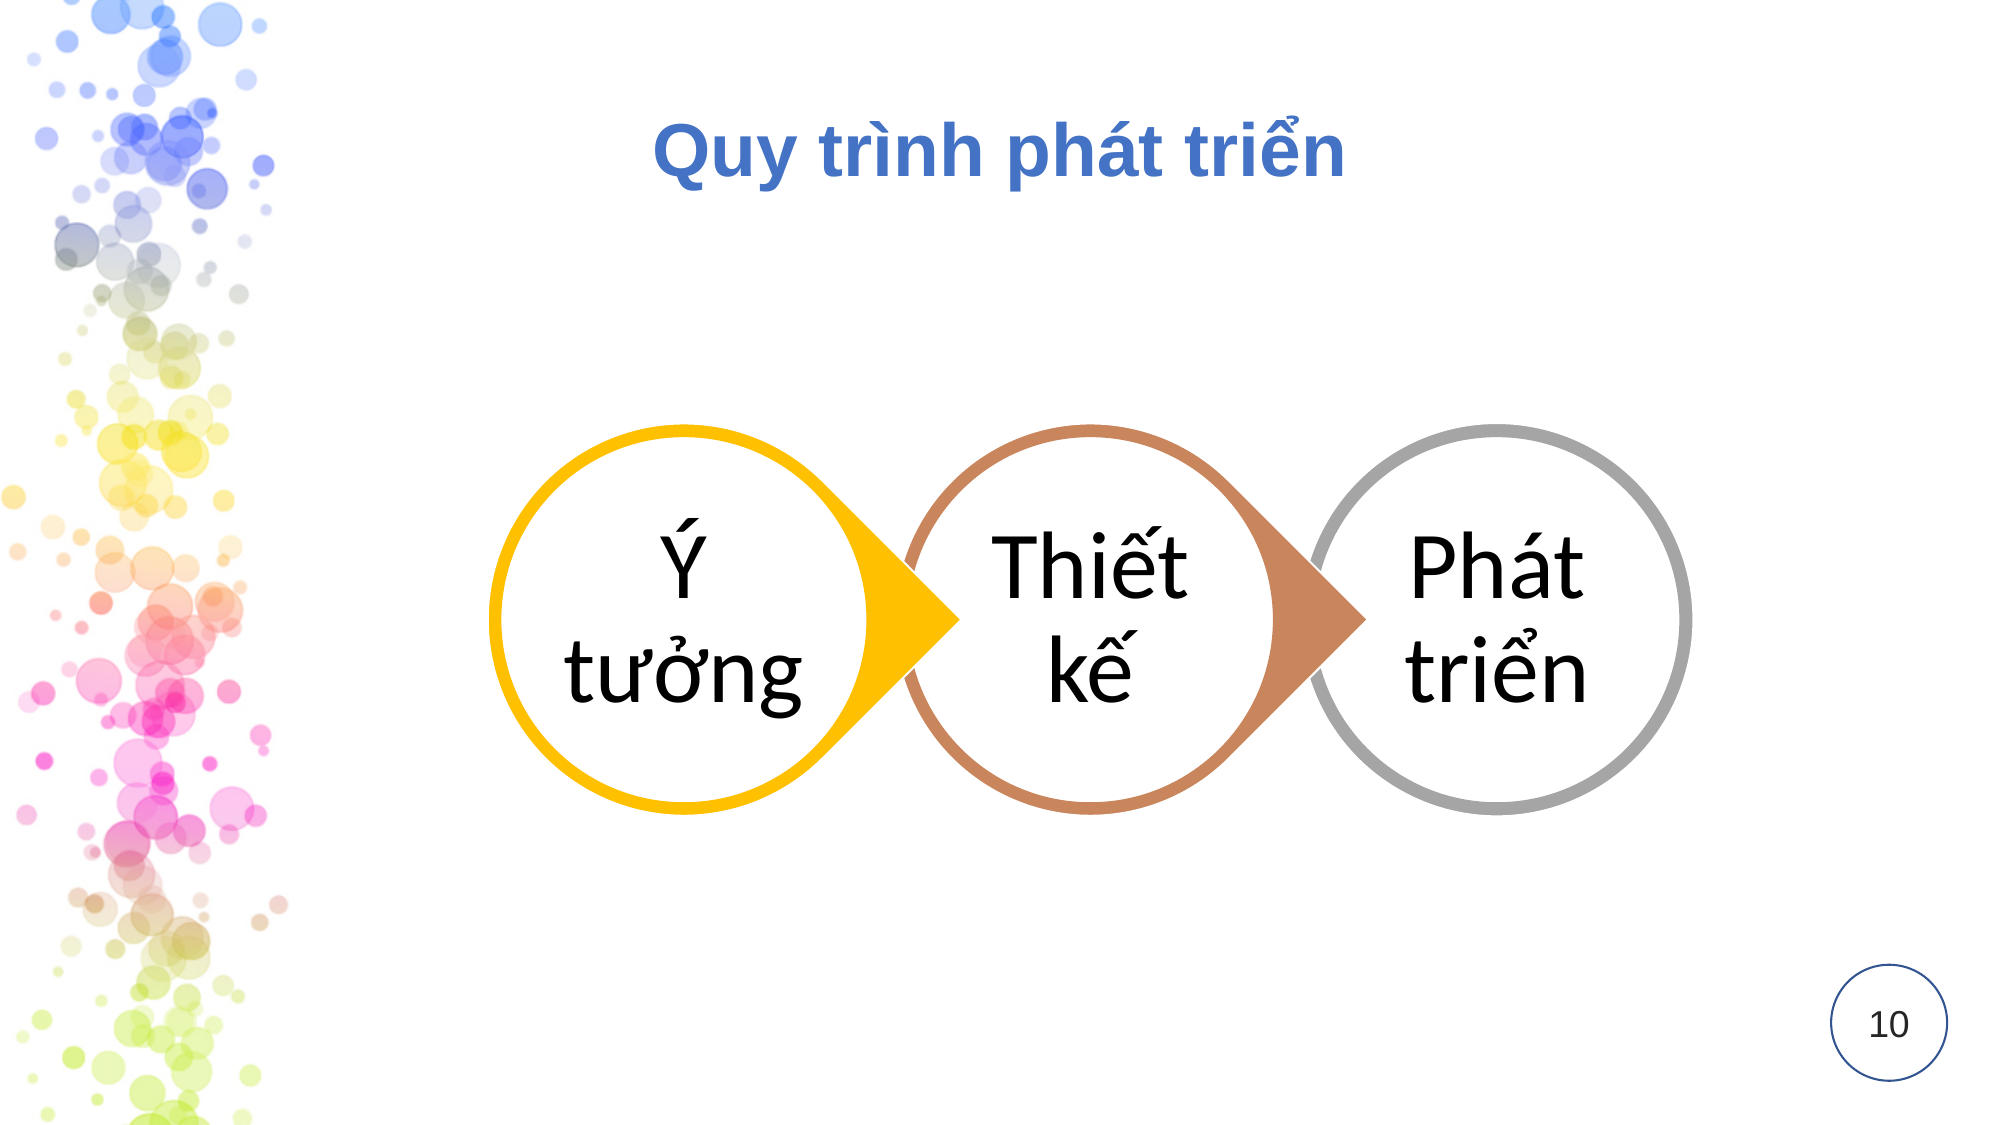

Quy trình phát triển

Phát triển

Ý tưởng

Thiết kế
10